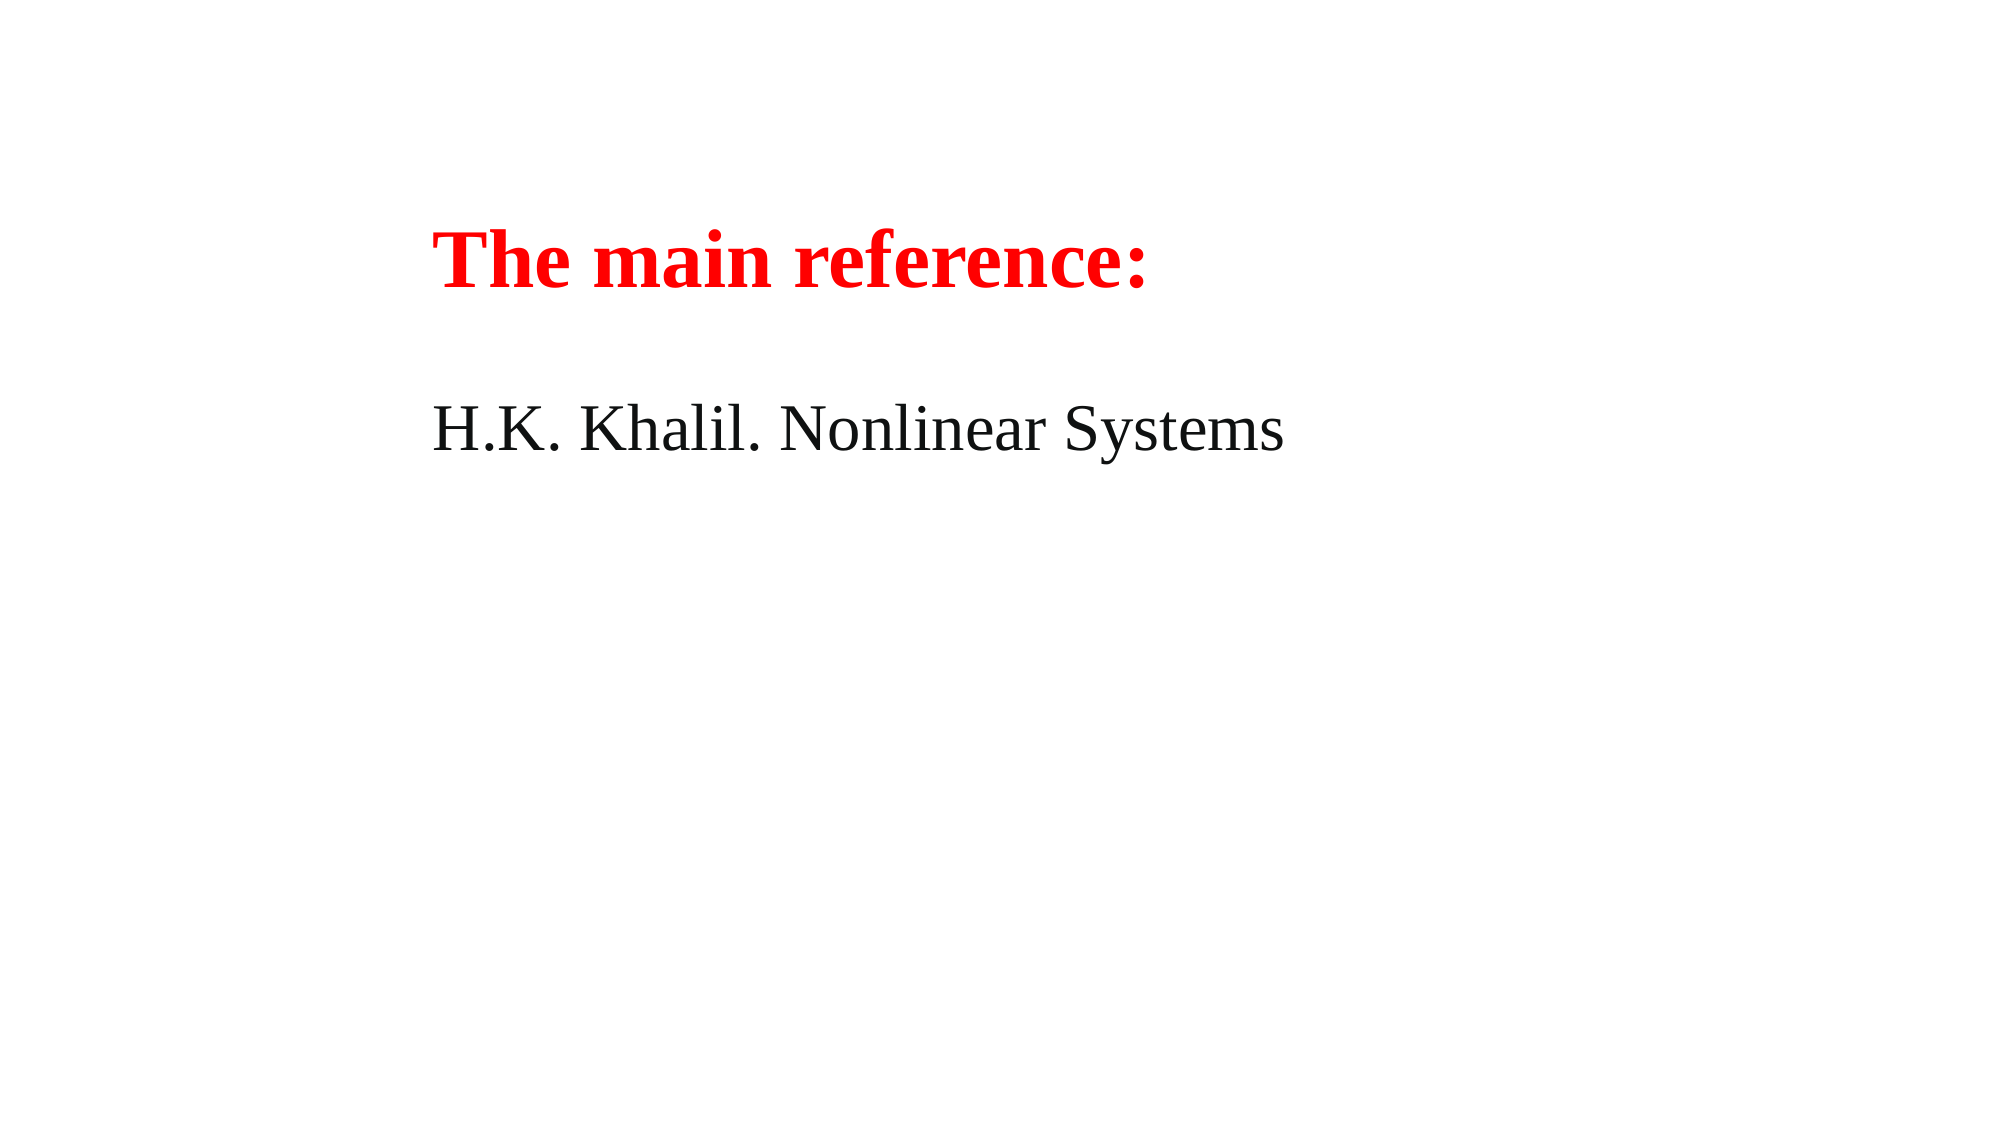

The main reference:

H.K. Khalil. Nonlinear Systems